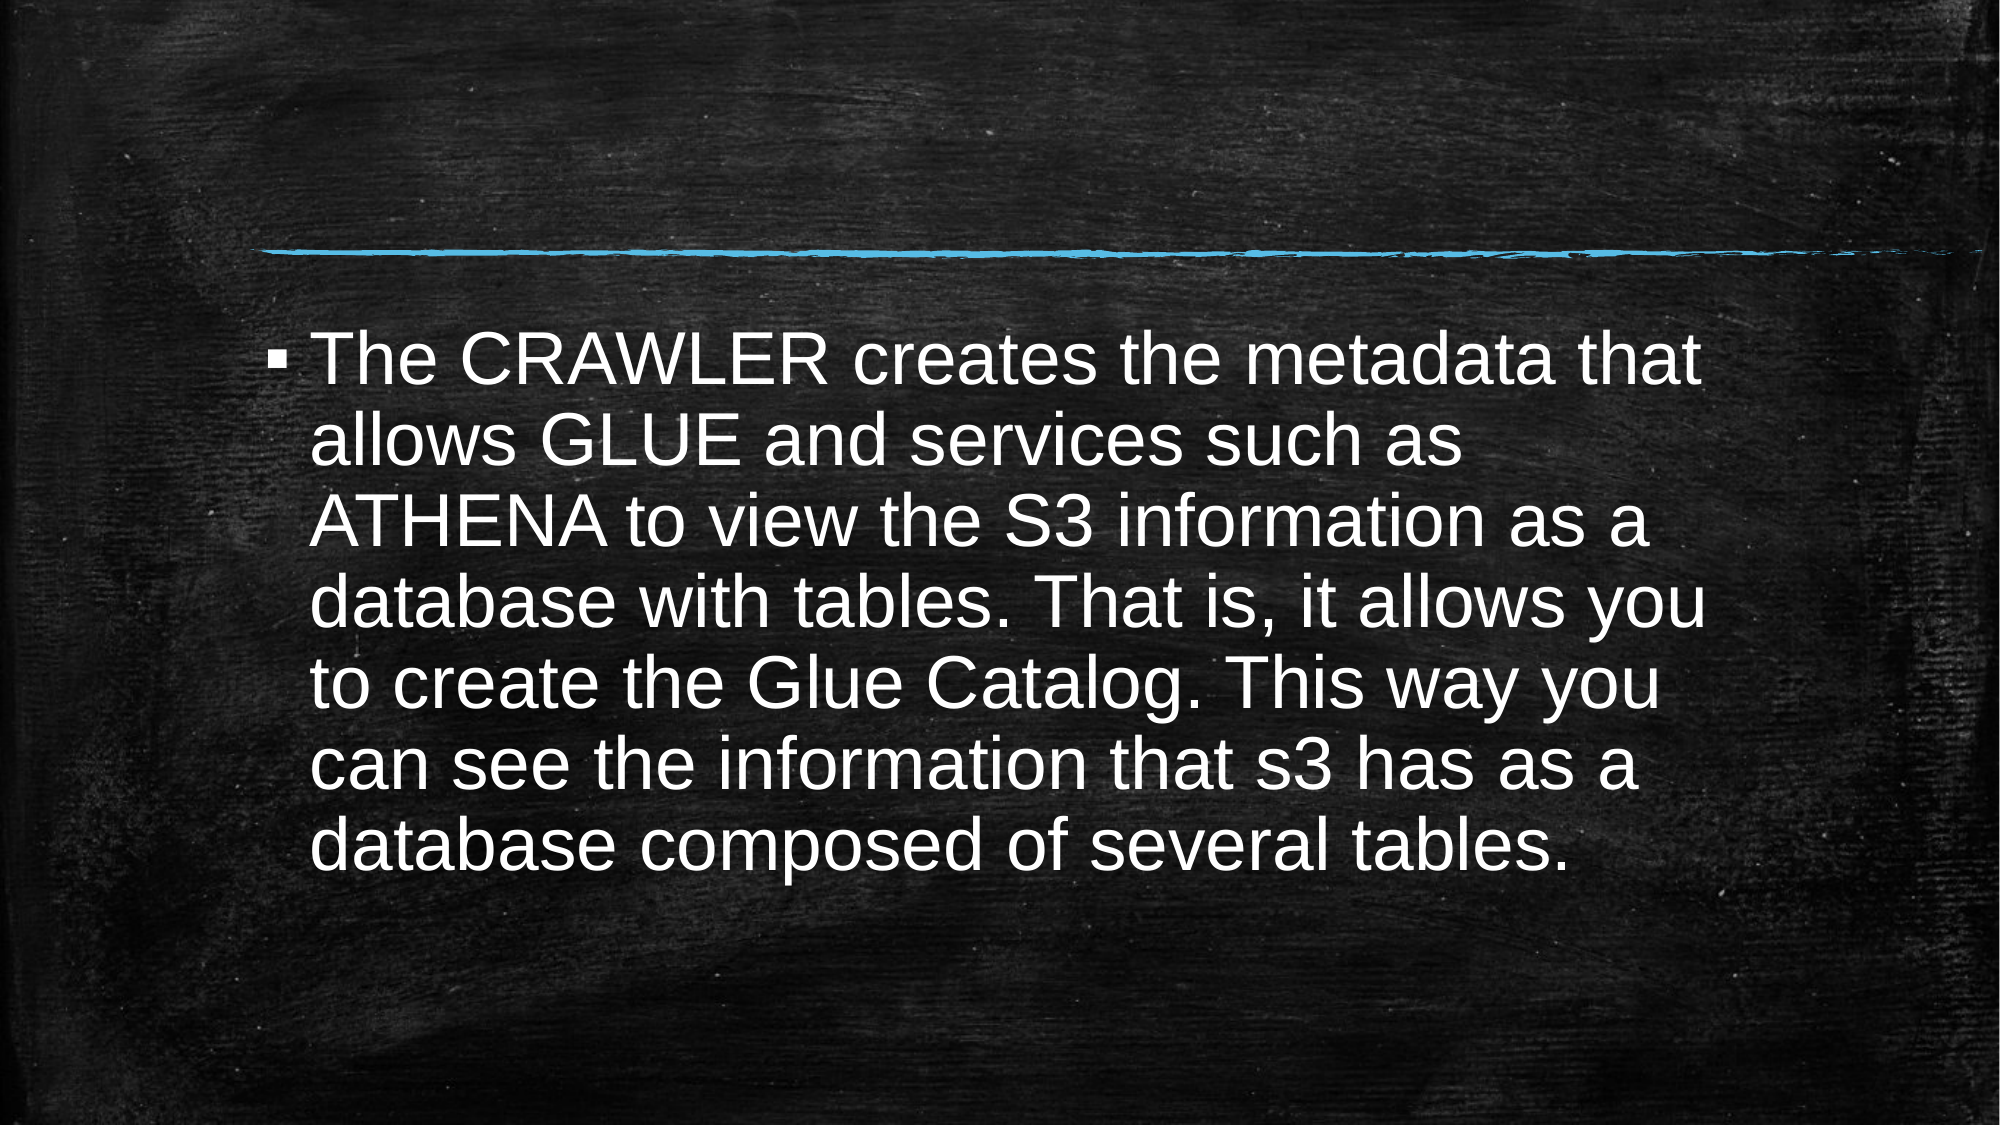

The CRAWLER creates the metadata that allows GLUE and services such as ATHENA to view the S3 information as a database with tables. That is, it allows you to create the Glue Catalog. This way you can see the information that s3 has as a database composed of several tables.